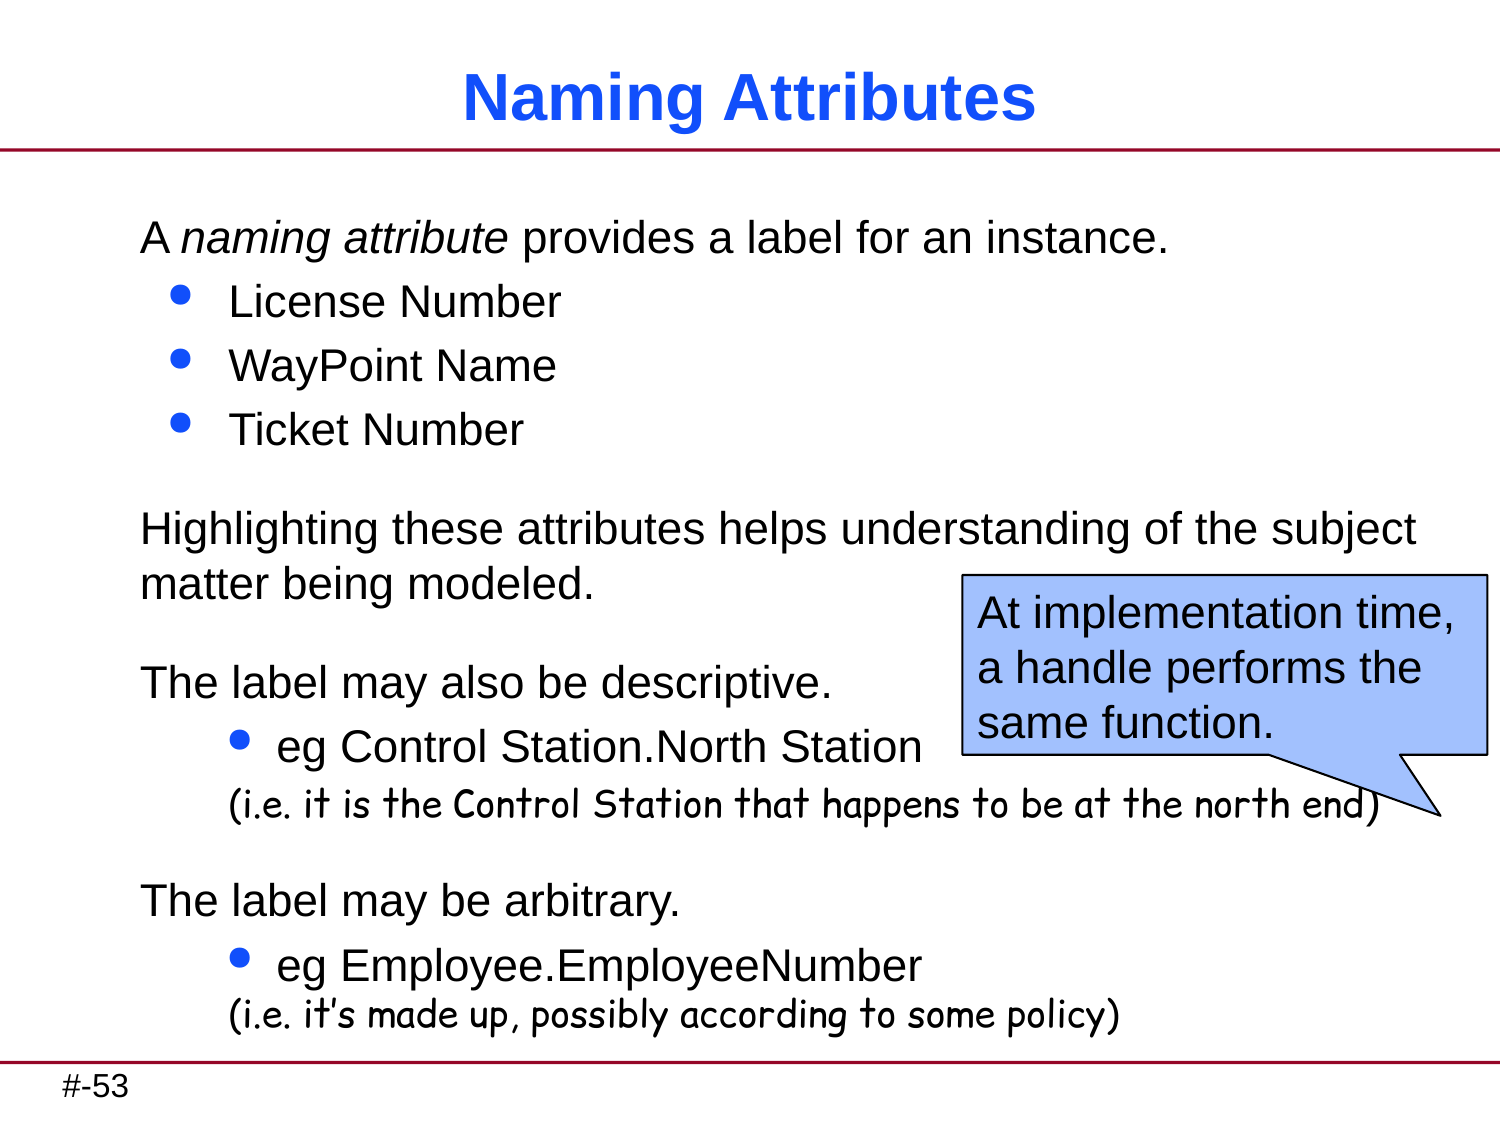

# Naming Attributes
A naming attribute provides a label for an instance.
License Number
WayPoint Name
Ticket Number

Highlighting these attributes helps understanding of the subject matter being modeled.

The label may also be descriptive.
  eg Control Station.North Station
(i.e. it is the Control Station that happens to be at the north end)

The label may be arbitrary.
  eg Employee.EmployeeNumber
(i.e. it’s made up, possibly according to some policy)

At implementation time, a handle performs the same function.